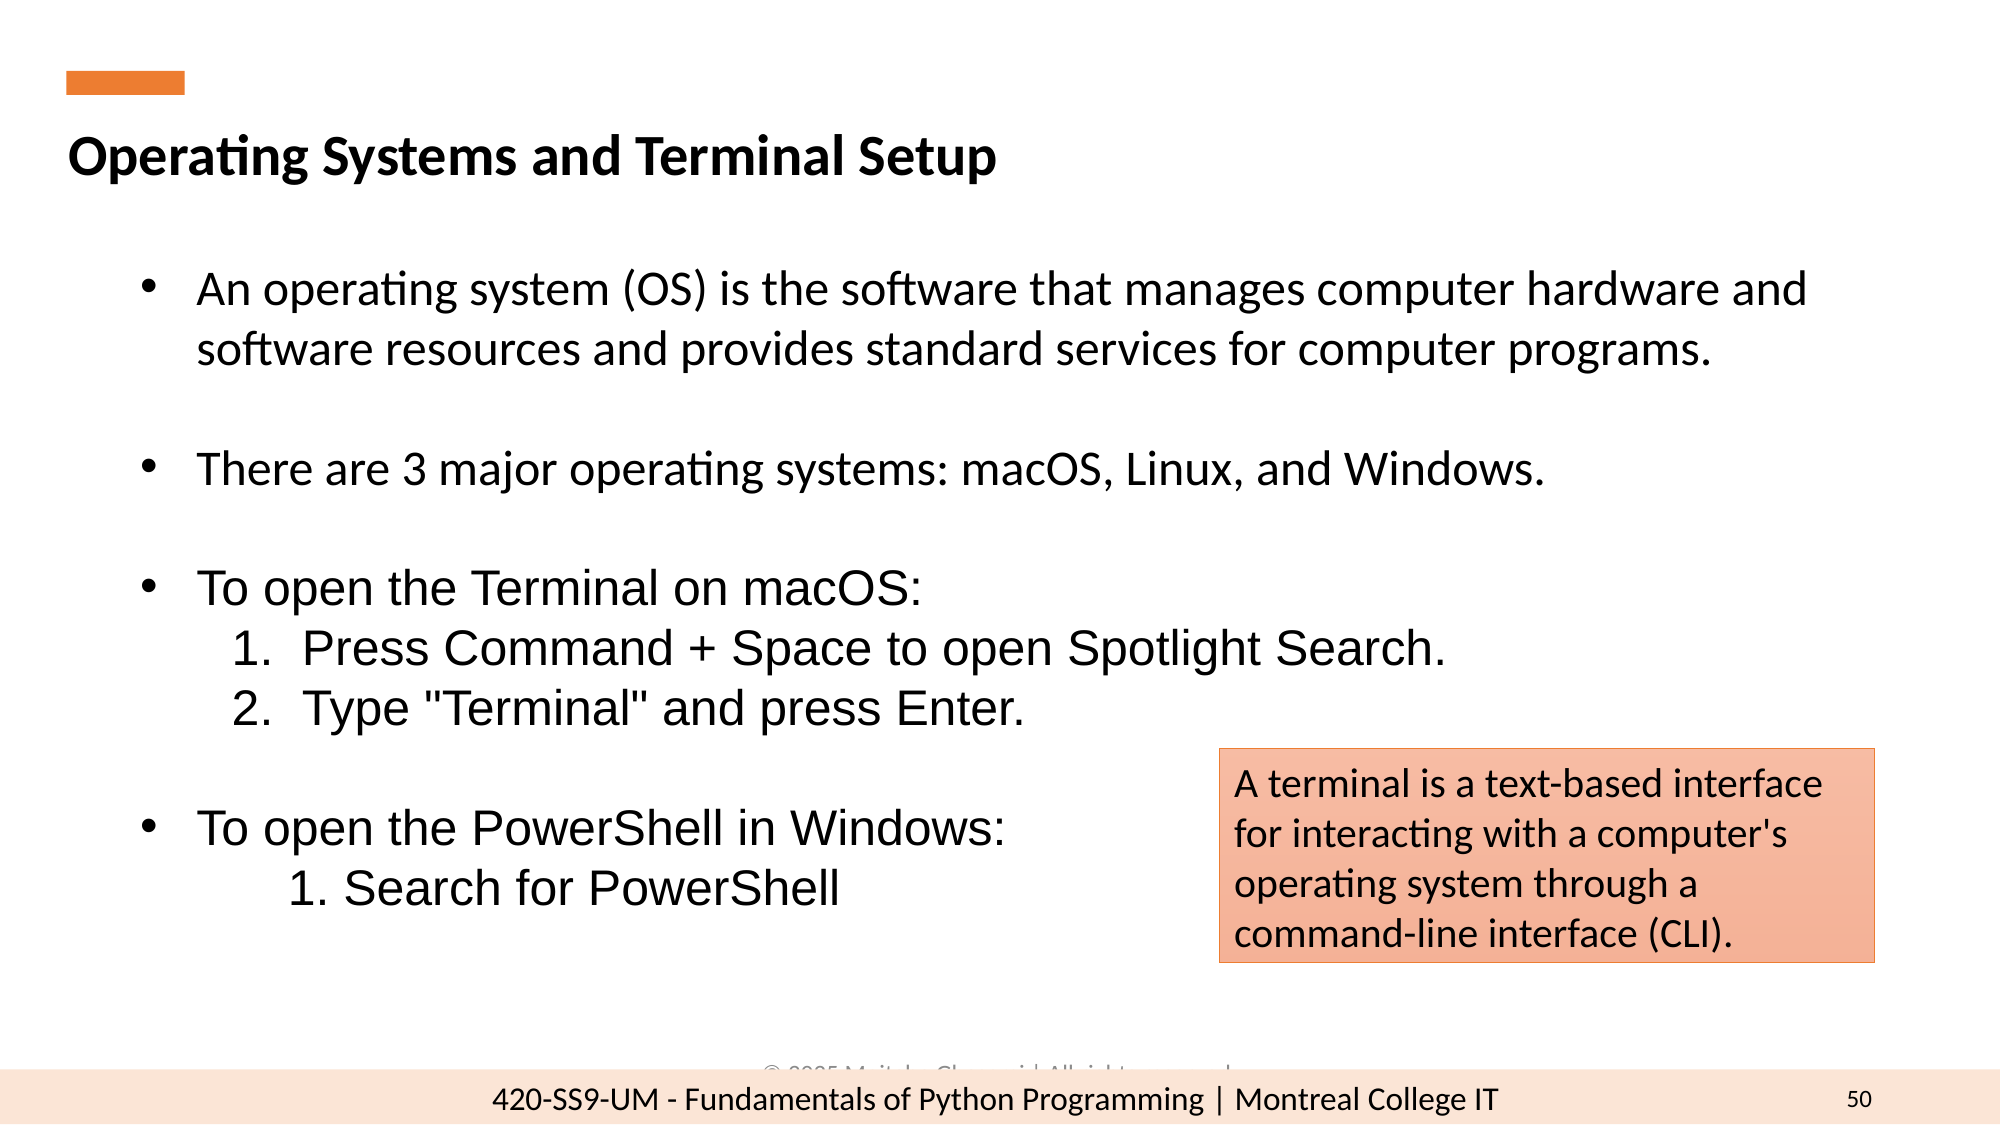

Operating Systems and Terminal Setup
An operating system (OS) is the software that manages computer hardware and software resources and provides standard services for computer programs.

There are 3 major operating systems: macOS, Linux, and Windows.

To open the Terminal on macOS:
 Press Command + Space to open Spotlight Search.
 Type "Terminal" and press Enter.

To open the PowerShell in Windows:
1. Search for PowerShell

A terminal is a text-based interface for interacting with a computer's operating system through a command-line interface (CLI).
© 2025 Mojtaba Ghasemi | All rights reserved.
50
420-SS9-UM - Fundamentals of Python Programming | Montreal College IT